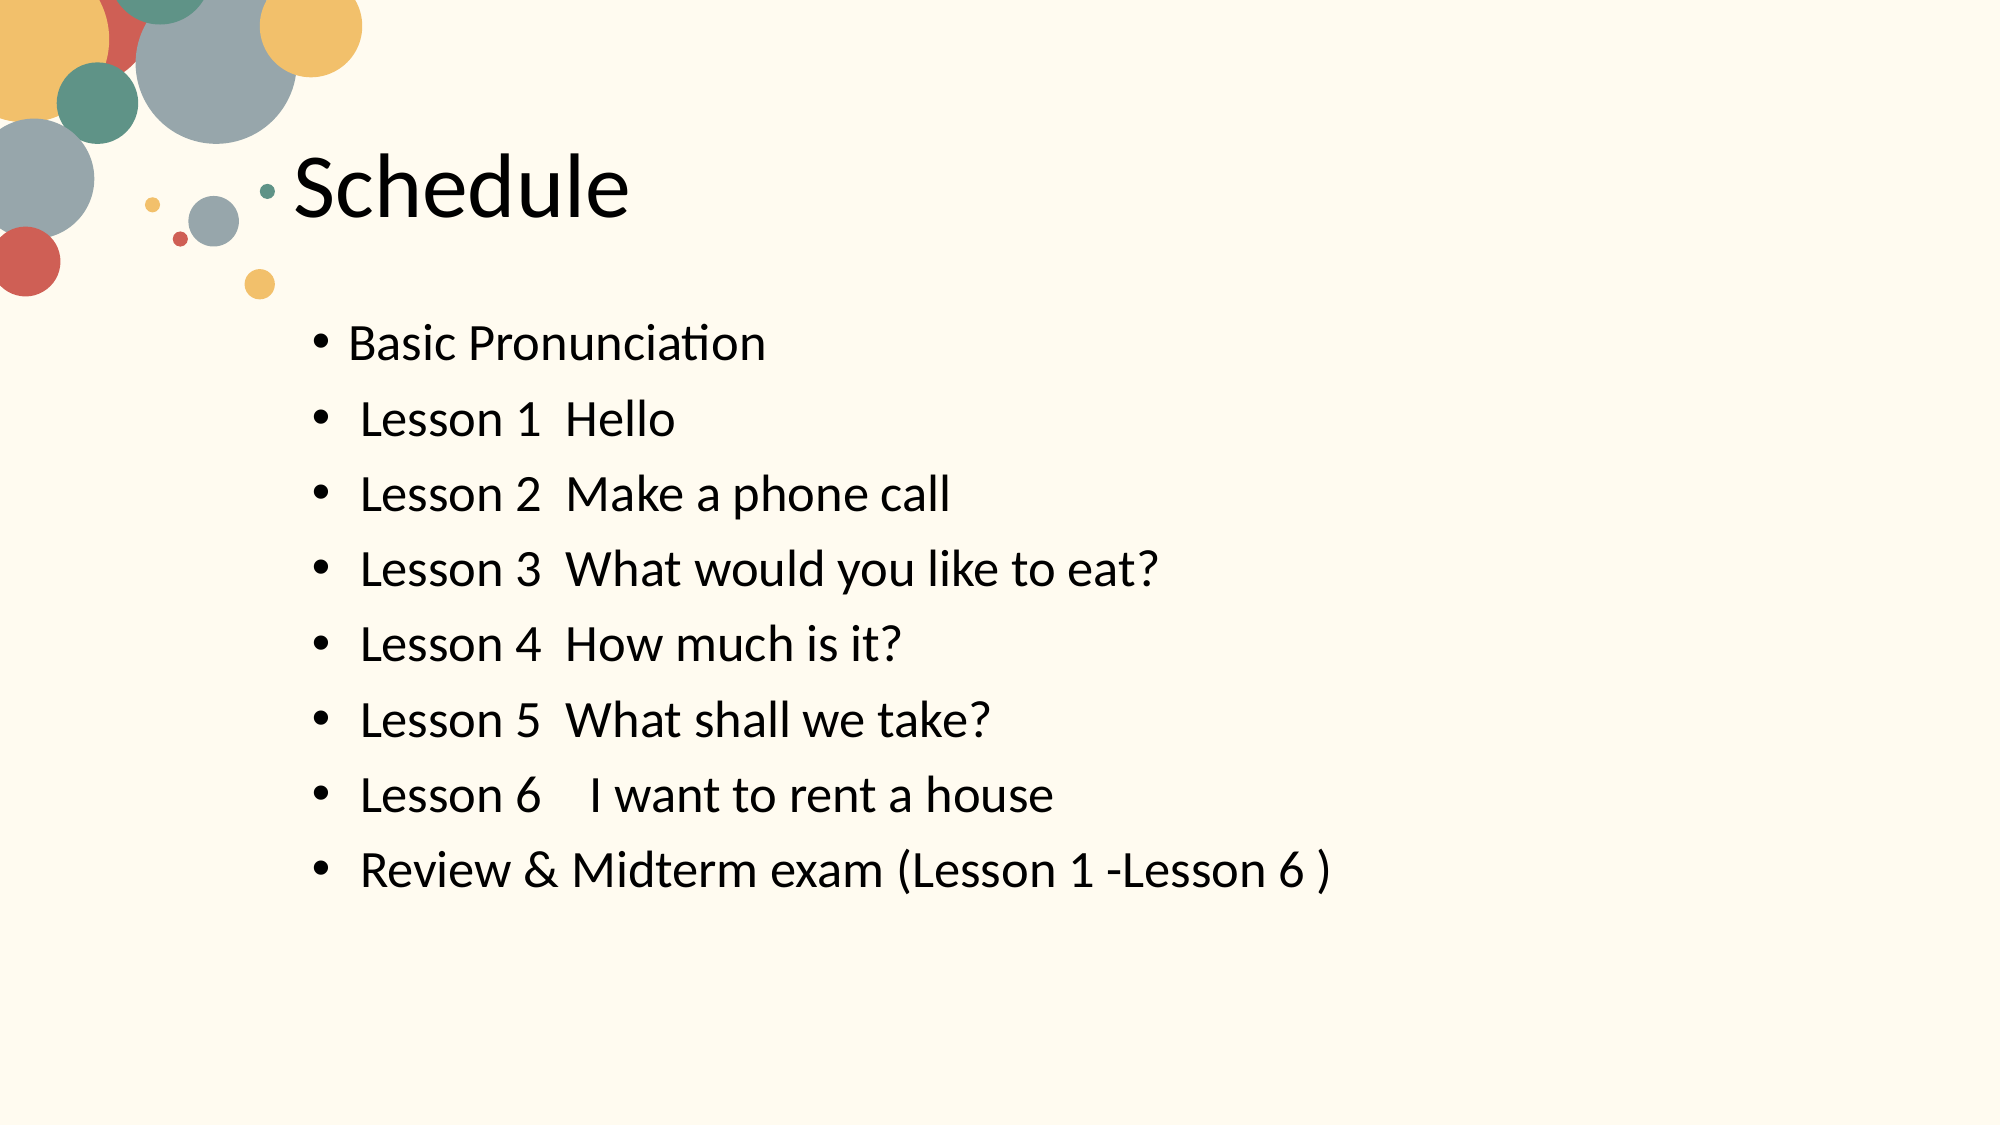

# Schedule

Basic Pronunciation
 Lesson 1  Hello
 Lesson 2  Make a phone call
 Lesson 3  What would you like to eat?
 Lesson 4  How much is it?
 Lesson 5  What shall we take?
 Lesson 6    I want to rent a house
 Review & Midterm exam (Lesson 1 -Lesson 6 )